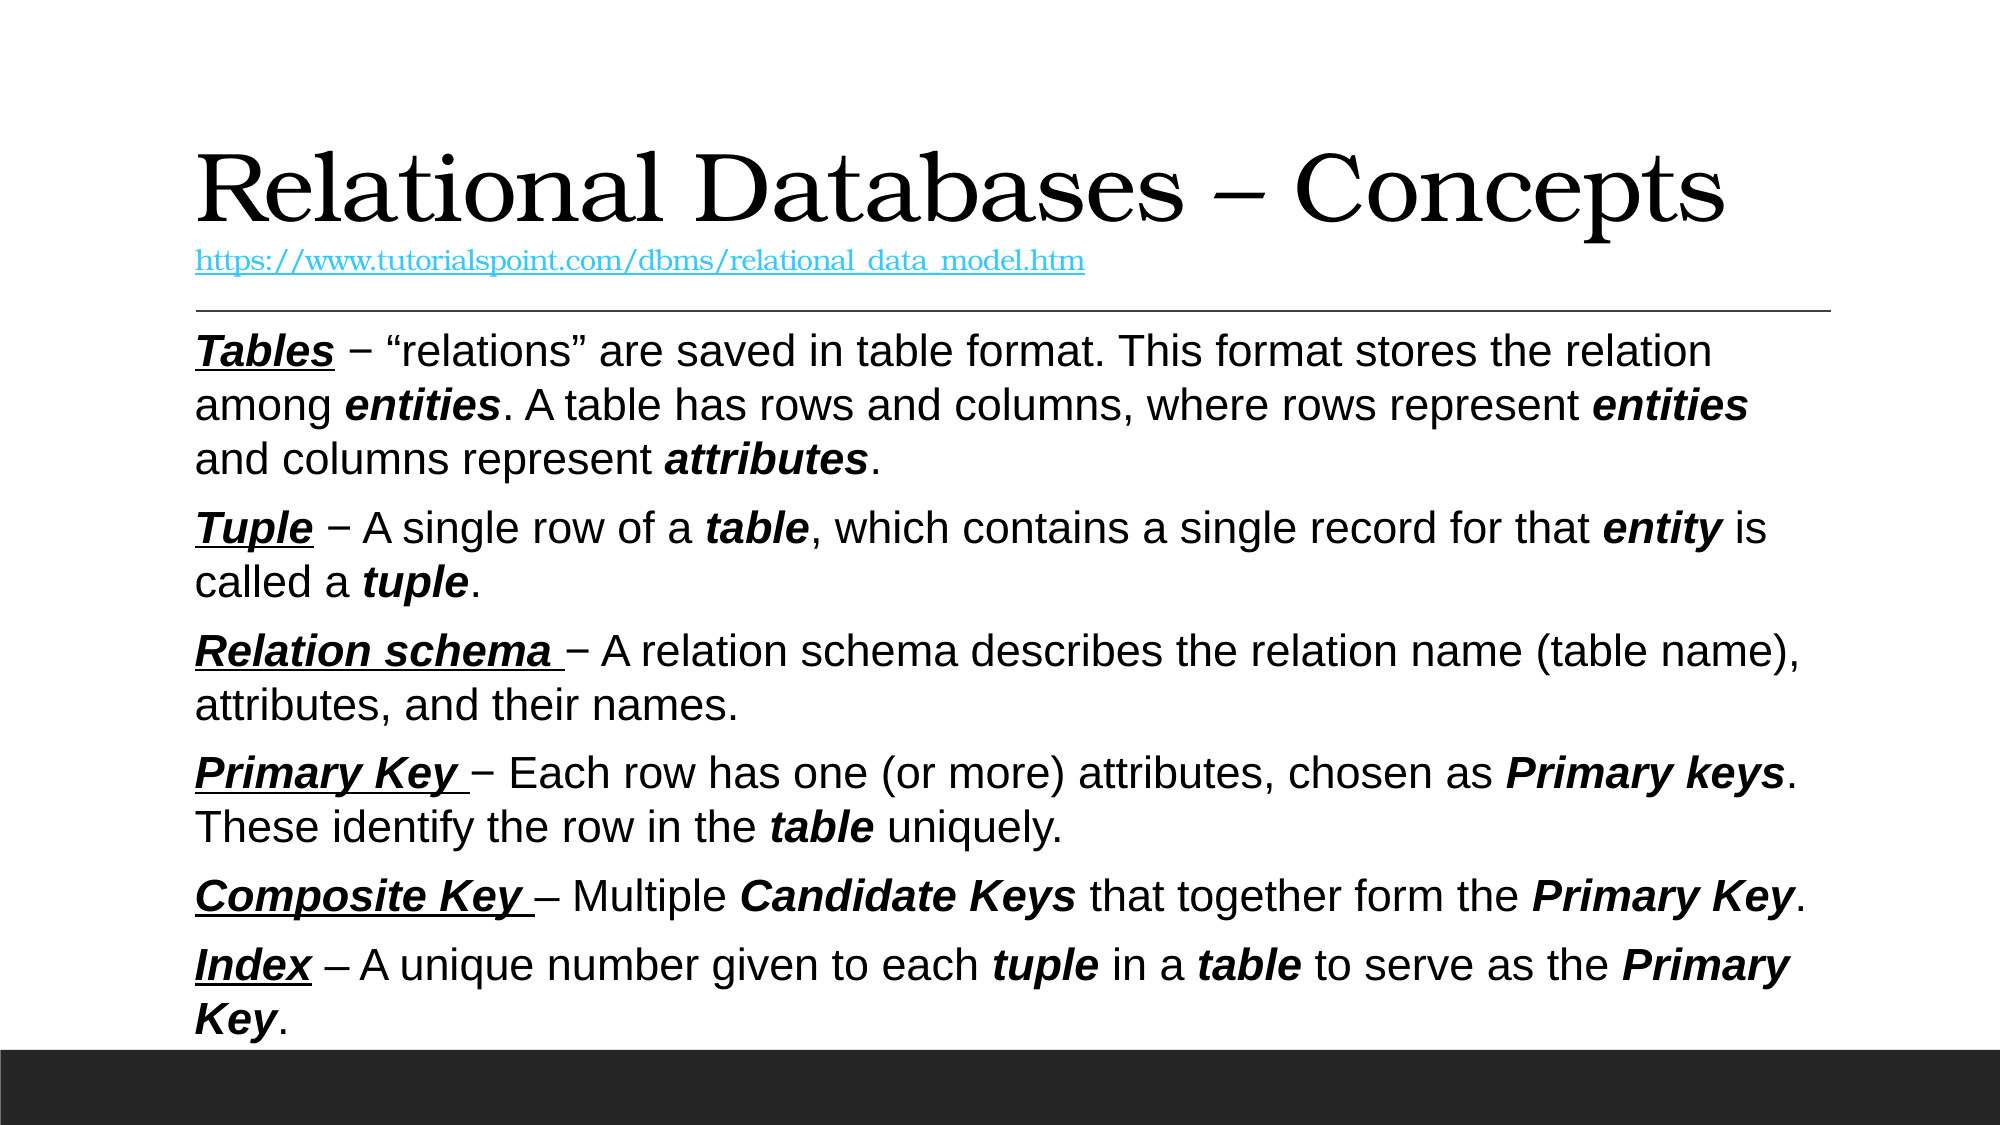

# Relational Databases – Concepts https://www.tutorialspoint.com/dbms/relational_data_model.htm
Tables − “relations” are saved in table format. This format stores the relation among entities. A table has rows and columns, where rows represent entities and columns represent attributes.
Tuple − A single row of a table, which contains a single record for that entity is called a tuple.
Relation schema − A relation schema describes the relation name (table name), attributes, and their names.
Primary Key − Each row has one (or more) attributes, chosen as Primary keys. These identify the row in the table uniquely.
Composite Key – Multiple Candidate Keys that together form the Primary Key.
Index – A unique number given to each tuple in a table to serve as the Primary Key.